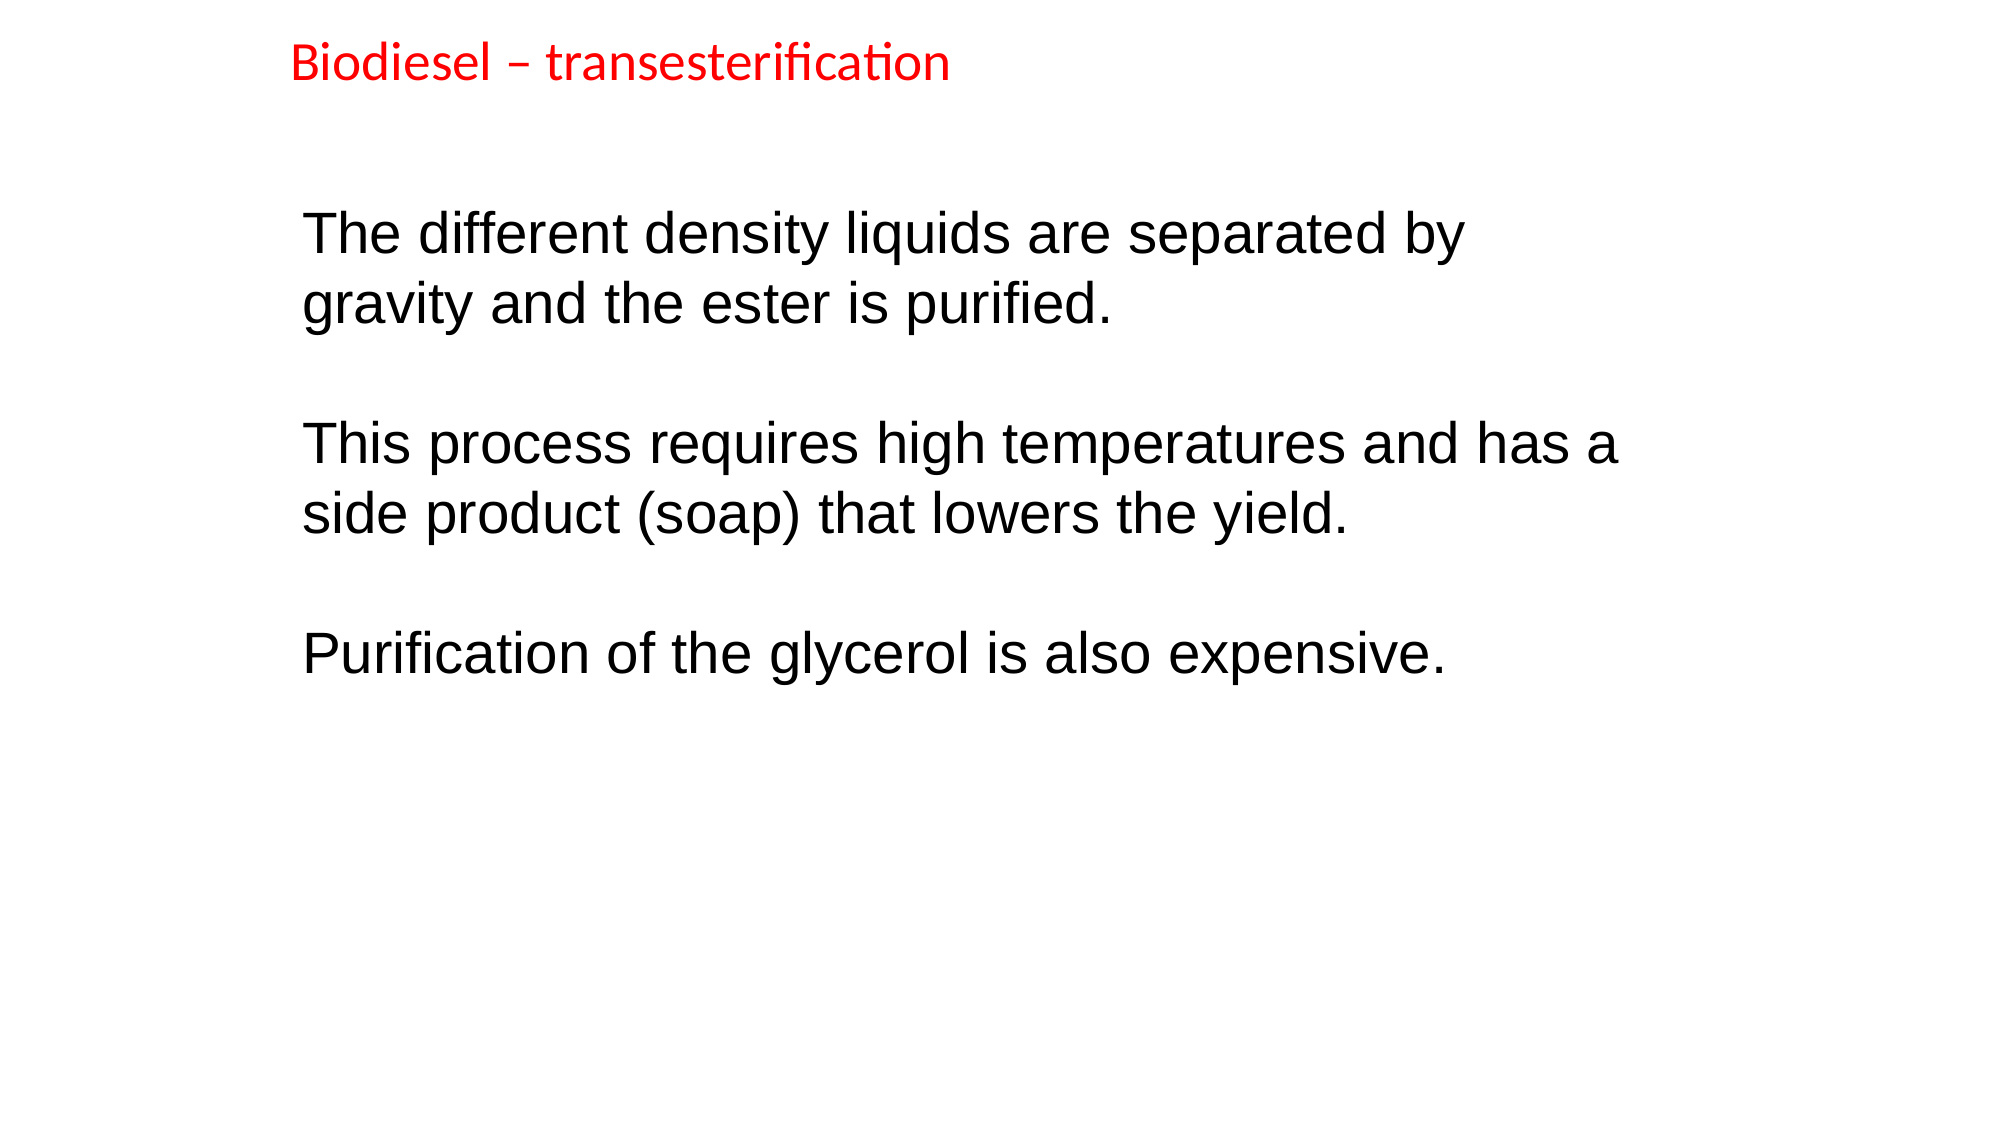

# Biodiesel – transesterification
The different density liquids are separated by gravity and the ester is purified.

This process requires high temperatures and has a side product (soap) that lowers the yield.

Purification of the glycerol is also expensive.